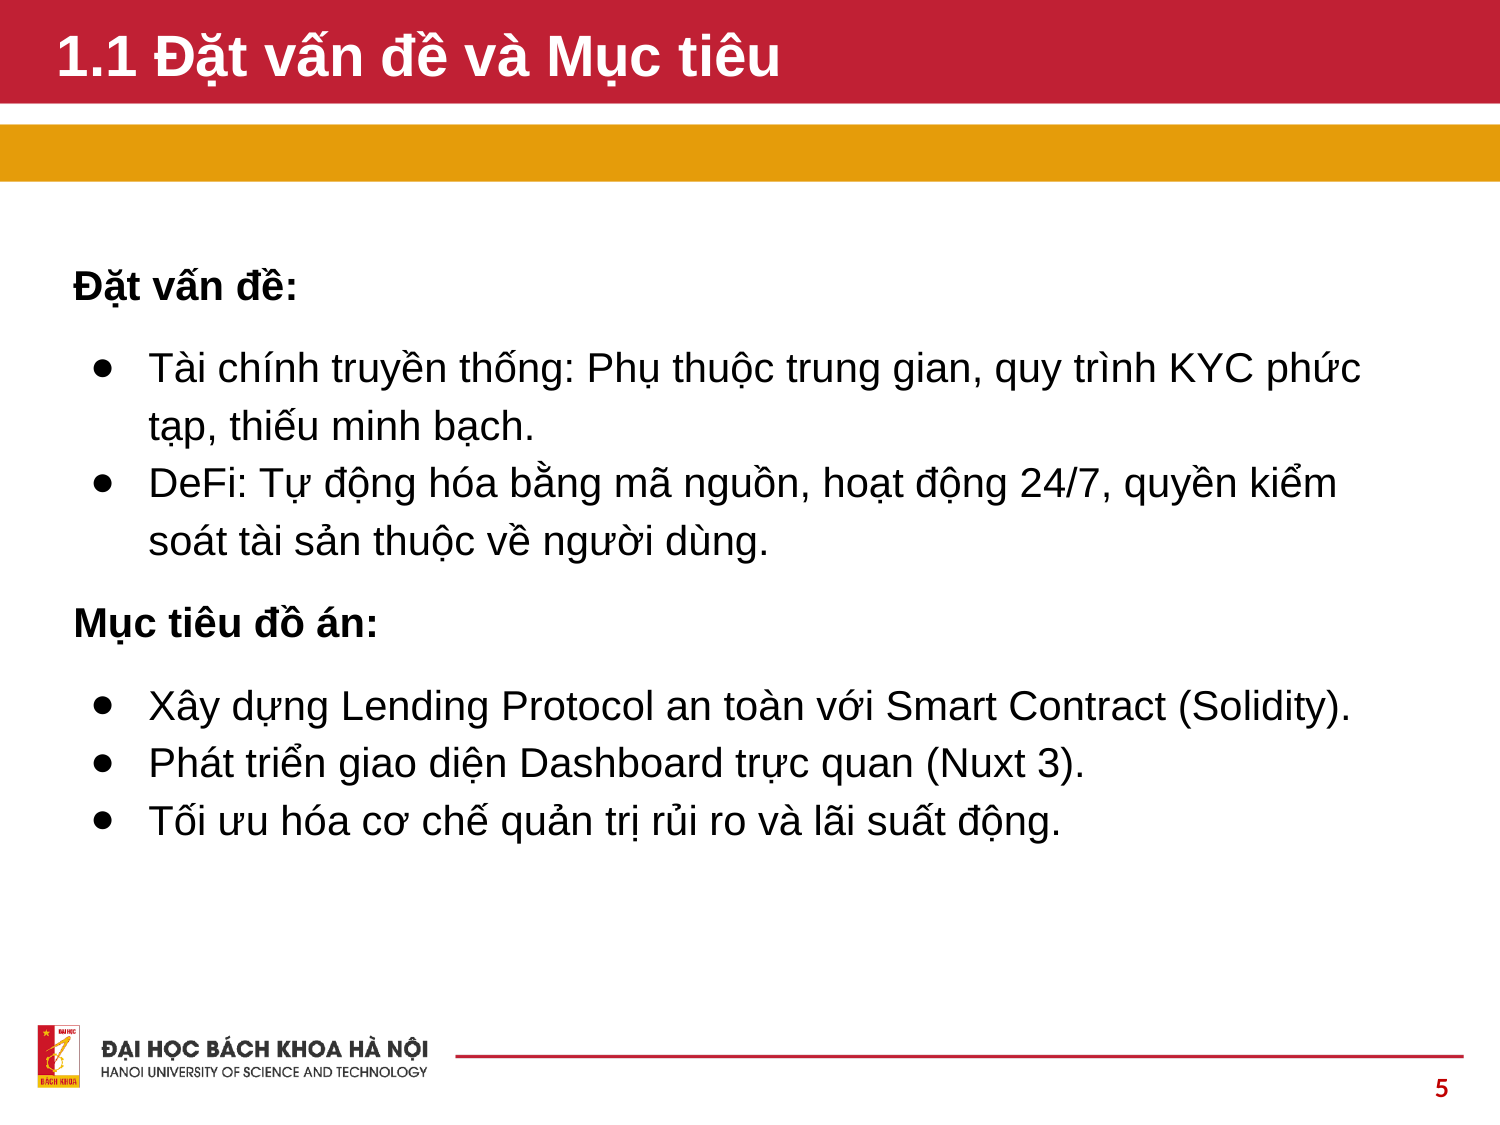

# 1.1 Đặt vấn đề và Mục tiêu
Đặt vấn đề:
Tài chính truyền thống: Phụ thuộc trung gian, quy trình KYC phức tạp, thiếu minh bạch.
DeFi: Tự động hóa bằng mã nguồn, hoạt động 24/7, quyền kiểm soát tài sản thuộc về người dùng.
Mục tiêu đồ án:
Xây dựng Lending Protocol an toàn với Smart Contract (Solidity).
Phát triển giao diện Dashboard trực quan (Nuxt 3).
Tối ưu hóa cơ chế quản trị rủi ro và lãi suất động.

5